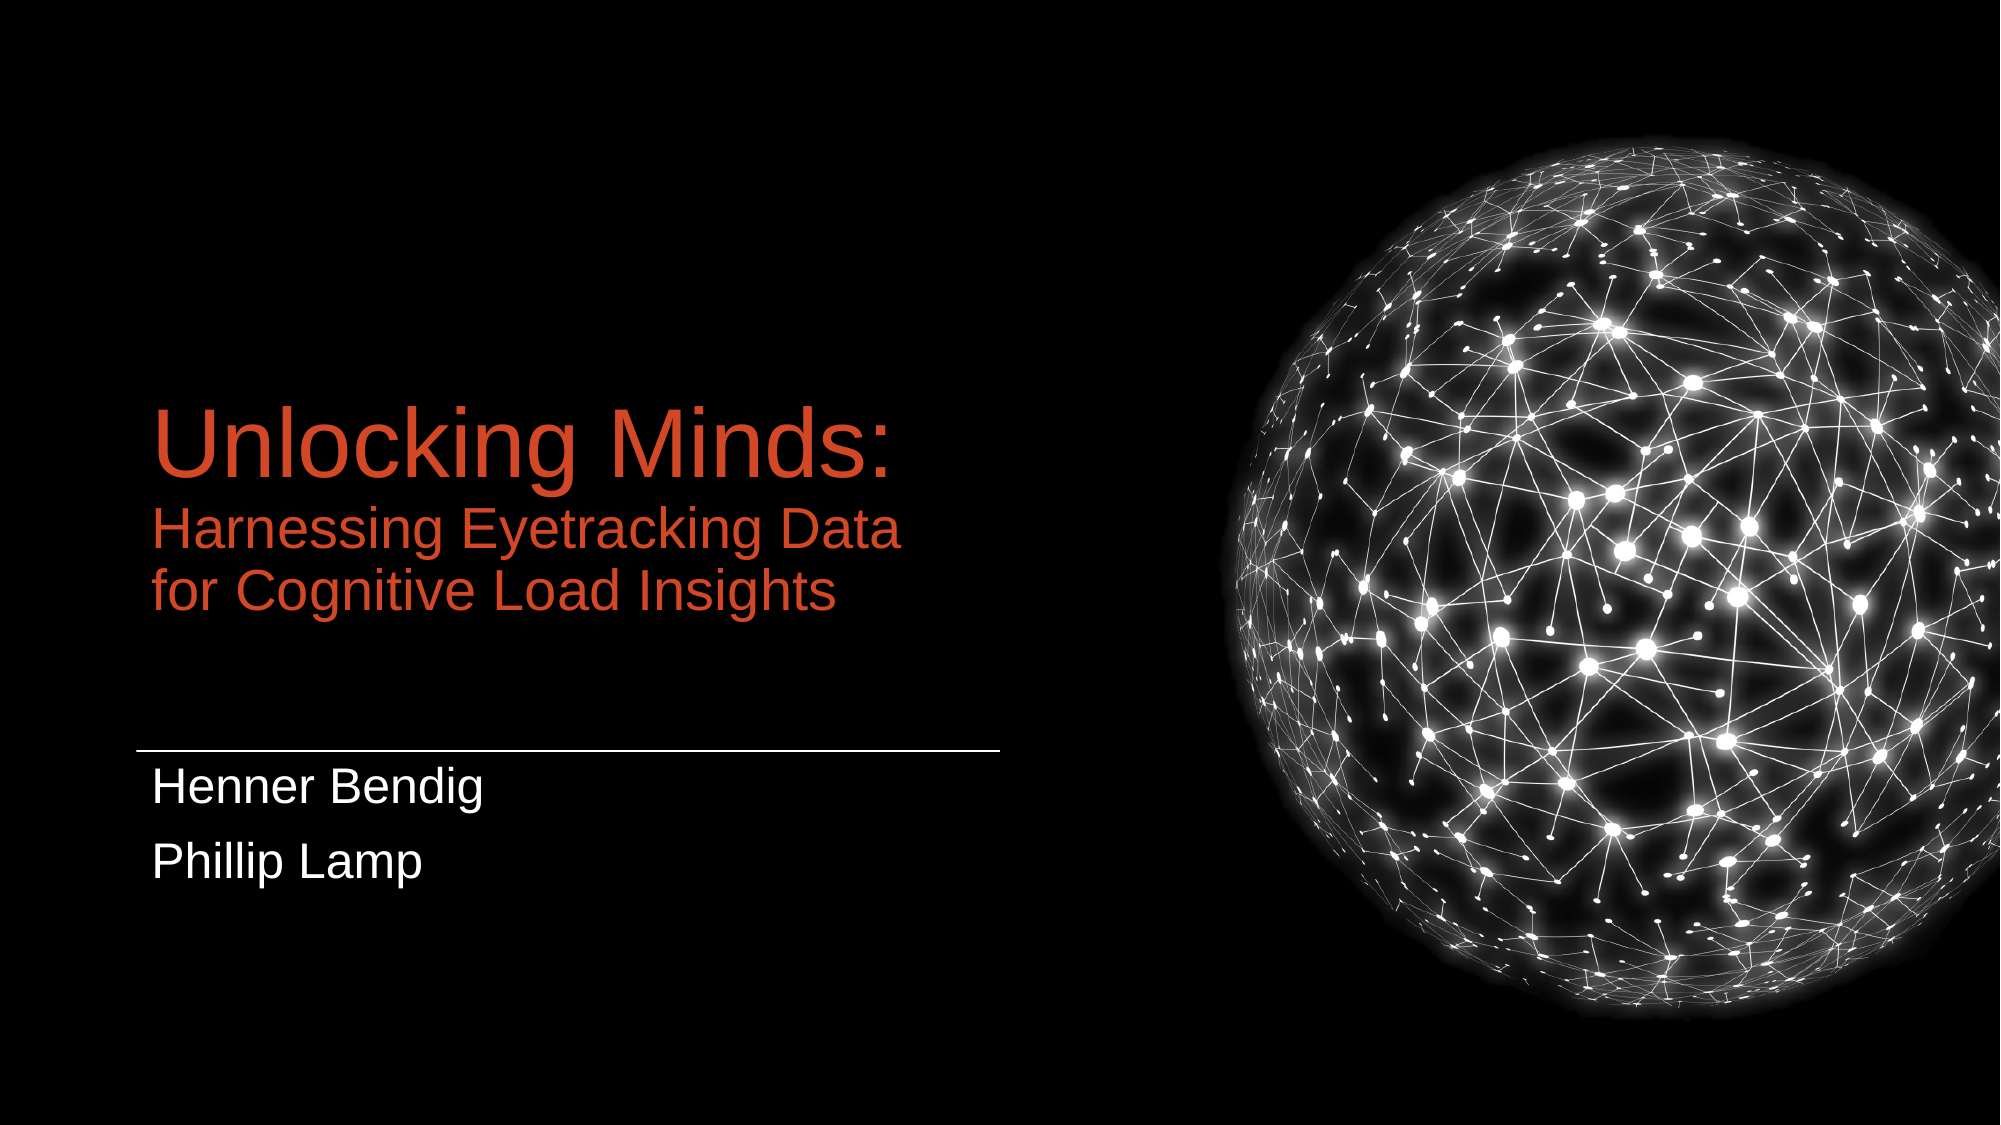

# Unlocking Minds: Harnessing Eyetracking Data for Cognitive Load Insights
Henner Bendig
Phillip Lamp